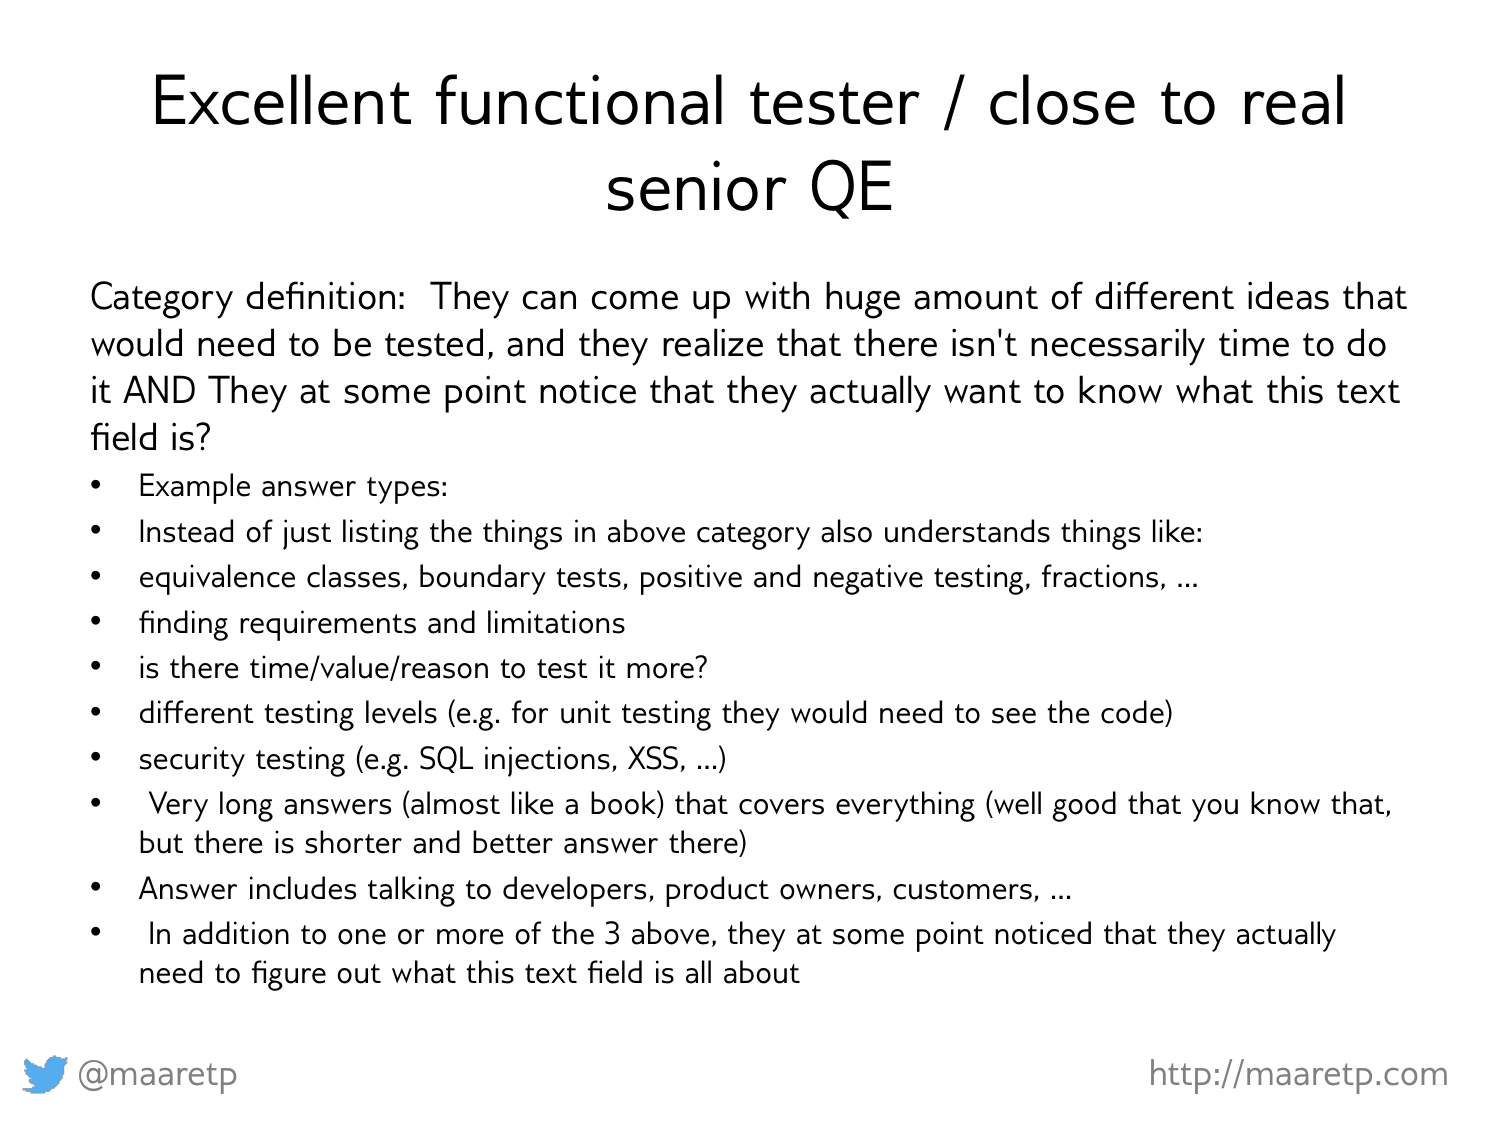

# Excellent functional tester / close to real senior QE
Category definition:  They can come up with huge amount of different ideas that would need to be tested, and they realize that there isn't necessarily time to do it AND They at some point notice that they actually want to know what this text field is?
Example answer types:
Instead of just listing the things in above category also understands things like:
equivalence classes, boundary tests, positive and negative testing, fractions, ...
finding requirements and limitations
is there time/value/reason to test it more?
different testing levels (e.g. for unit testing they would need to see the code)
security testing (e.g. SQL injections, XSS, ...)
 Very long answers (almost like a book) that covers everything (well good that you know that, but there is shorter and better answer there)
Answer includes talking to developers, product owners, customers, ...
 In addition to one or more of the 3 above, they at some point noticed that they actually need to figure out what this text field is all about